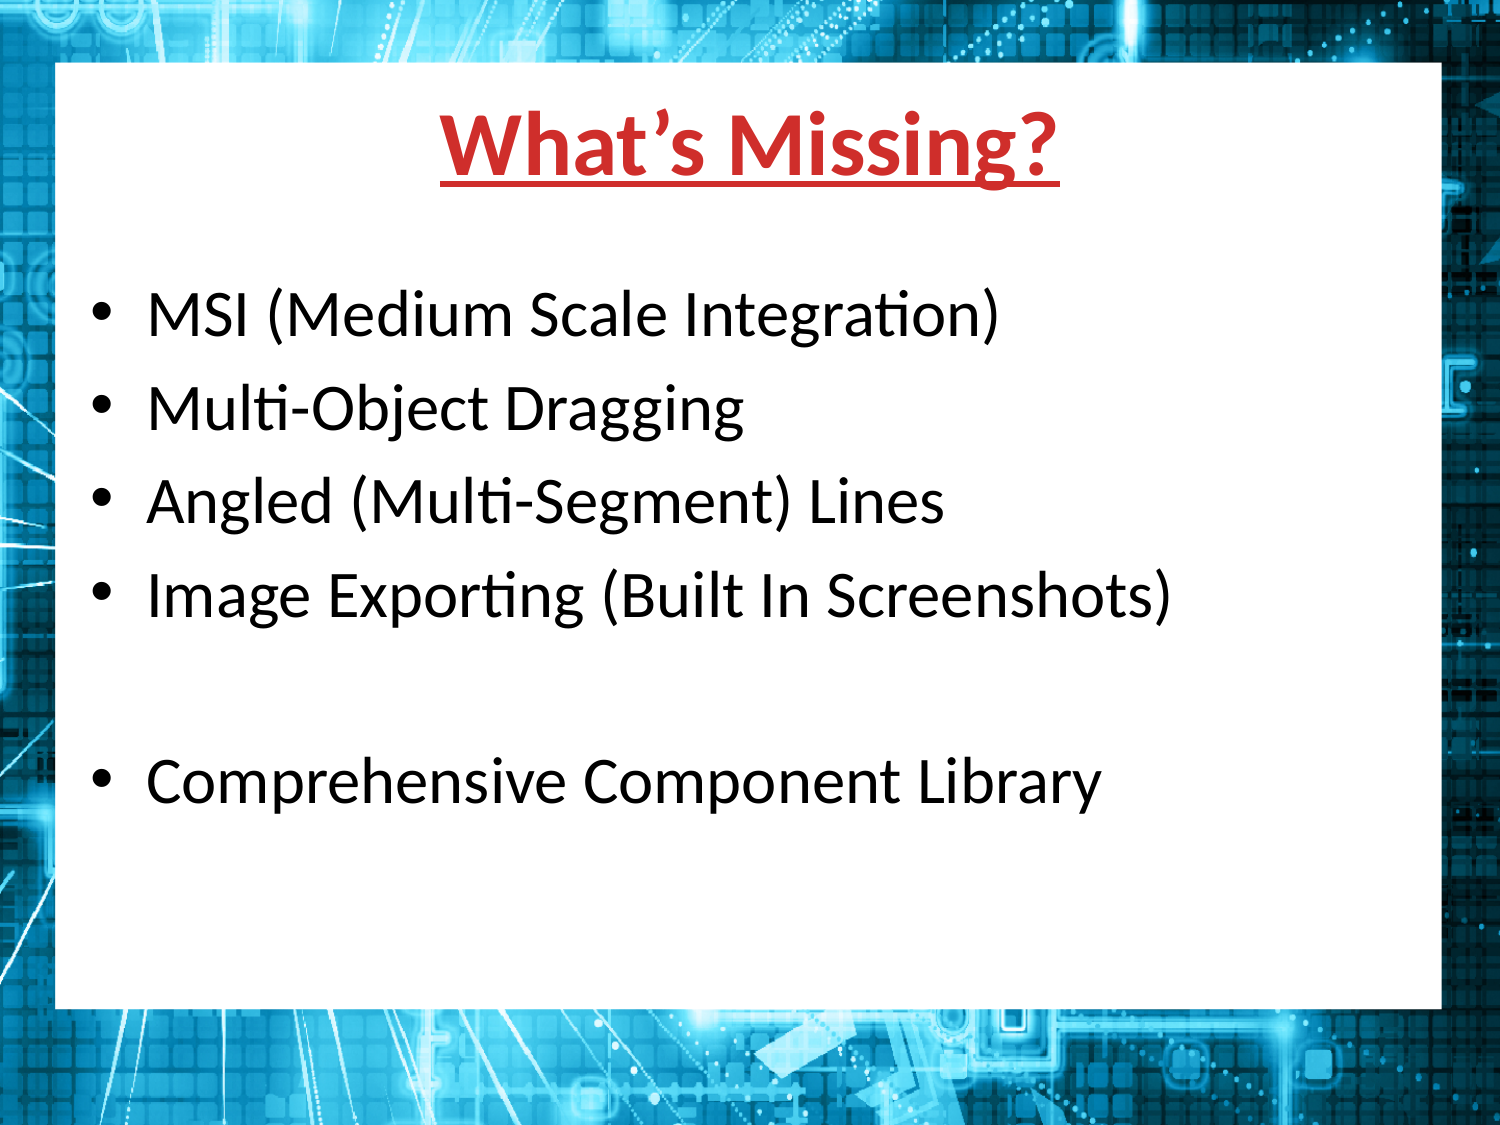

# What’s Missing?
MSI (Medium Scale Integration)
Multi-Object Dragging
Angled (Multi-Segment) Lines
Image Exporting (Built In Screenshots)

Comprehensive Component Library